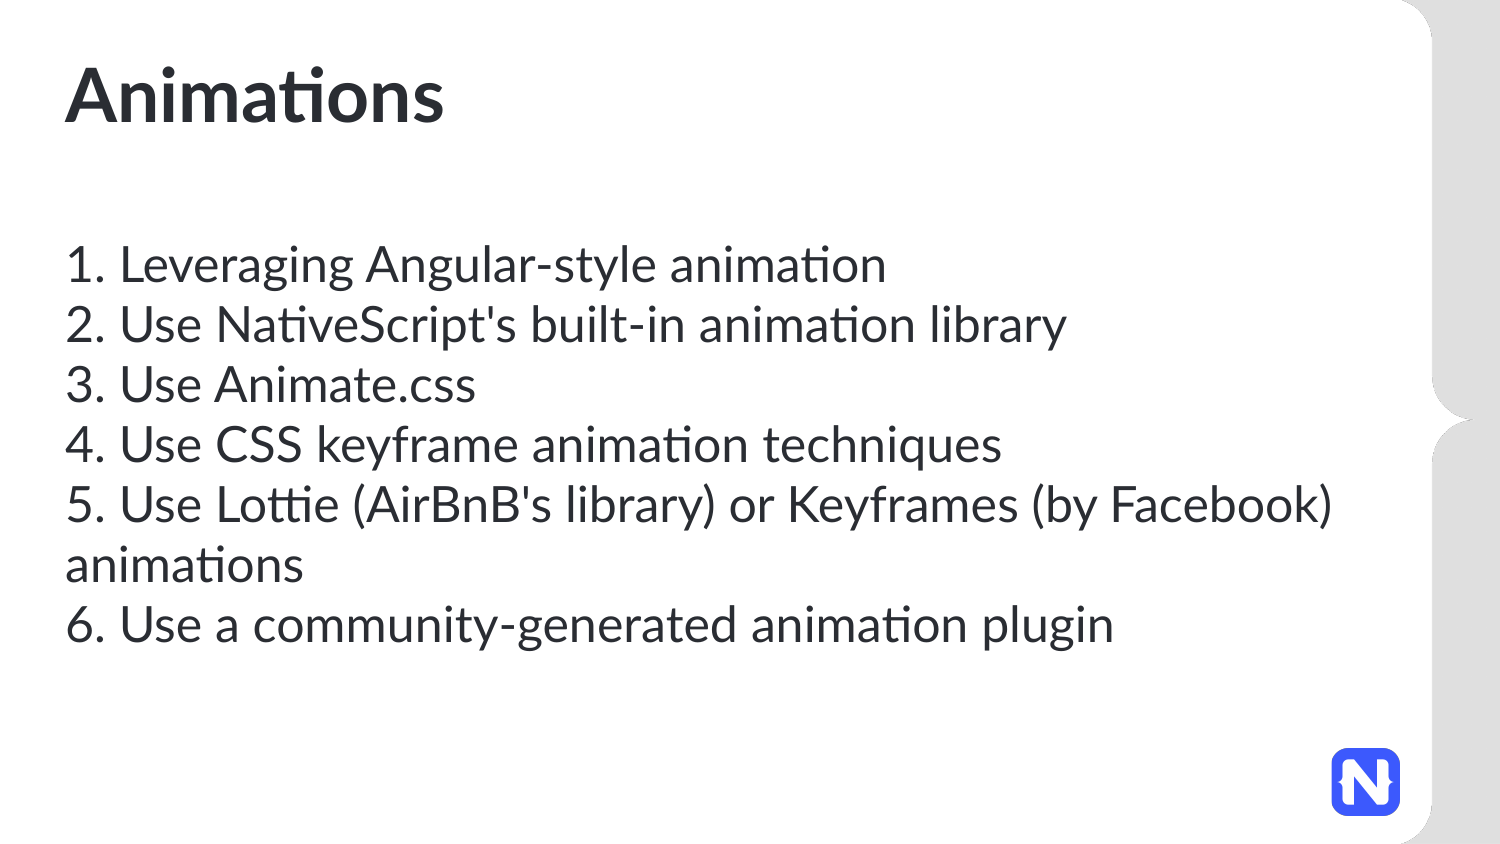

# Animations
1. Leveraging Angular-style animation
2. Use NativeScript's built-in animation library
3. Use Animate.css
4. Use CSS keyframe animation techniques
5. Use Lottie (AirBnB's library) or Keyframes (by Facebook) animations
6. Use a community-generated animation plugin